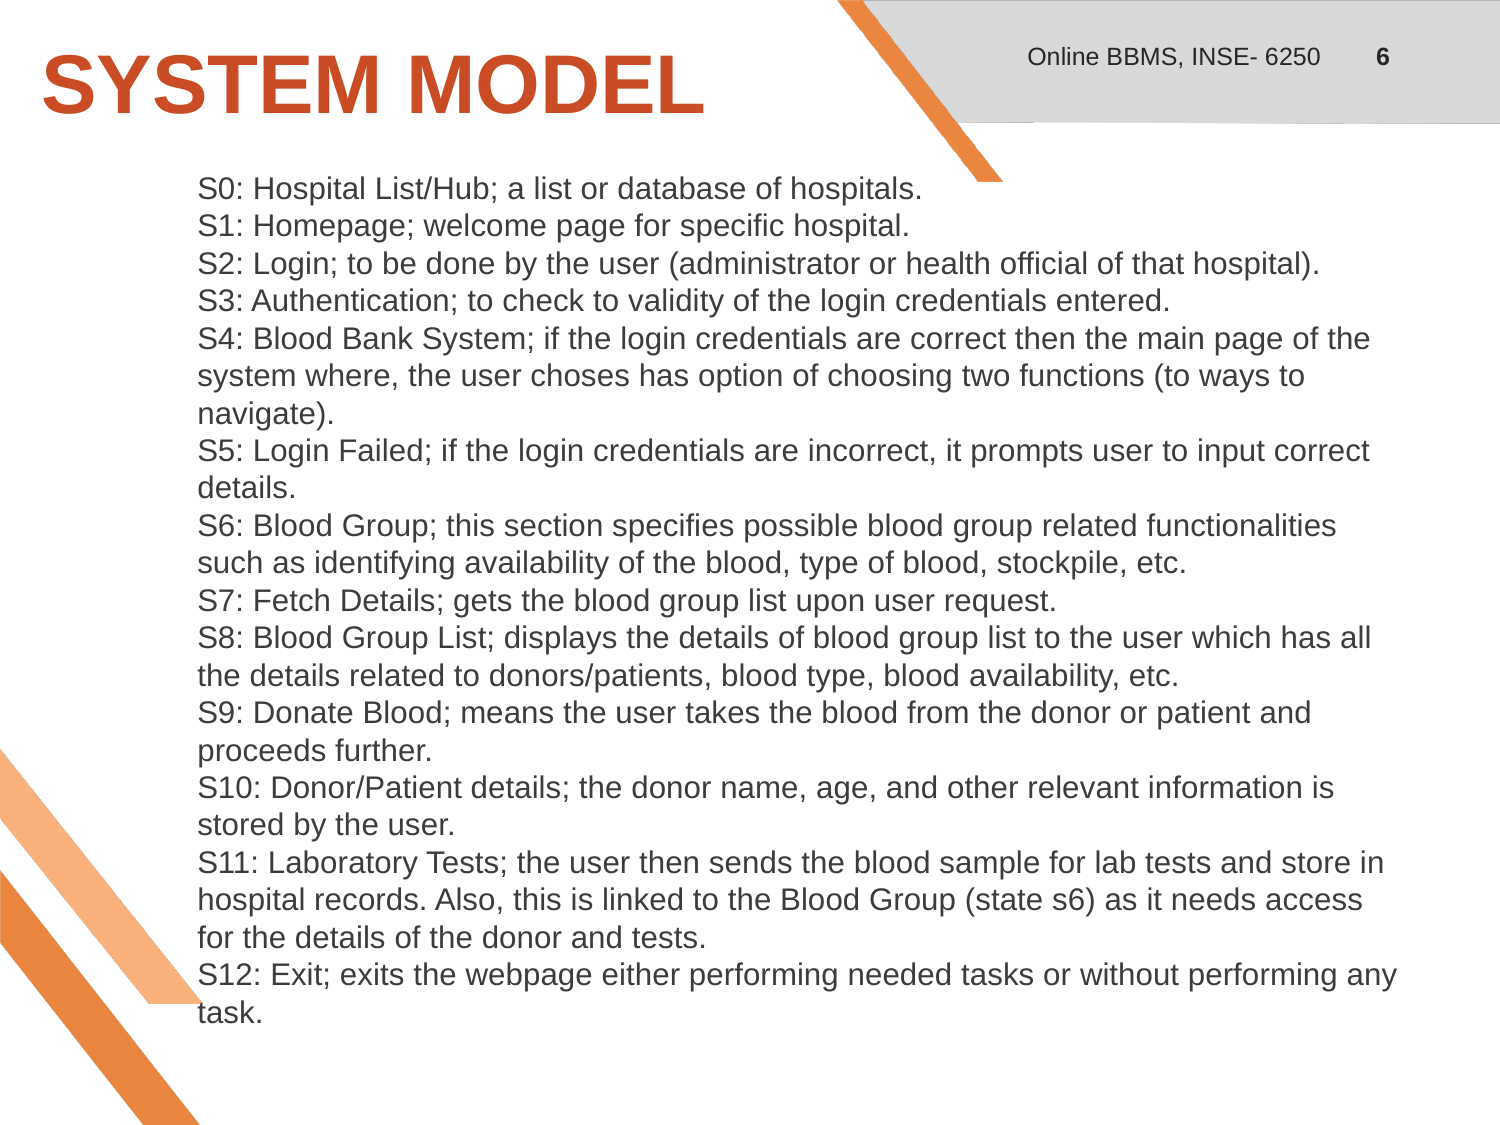

# SYSTEM MODEL
Online BBMS, INSE- 6250
6
S0: Hospital List/Hub; a list or database of hospitals.
S1: Homepage; welcome page for specific hospital.
S2: Login; to be done by the user (administrator or health official of that hospital).
S3: Authentication; to check to validity of the login credentials entered.
S4: Blood Bank System; if the login credentials are correct then the main page of the system where, the user choses has option of choosing two functions (to ways to navigate).
S5: Login Failed; if the login credentials are incorrect, it prompts user to input correct details.
S6: Blood Group; this section specifies possible blood group related functionalities such as identifying availability of the blood, type of blood, stockpile, etc.
S7: Fetch Details; gets the blood group list upon user request.
S8: Blood Group List; displays the details of blood group list to the user which has all the details related to donors/patients, blood type, blood availability, etc.
S9: Donate Blood; means the user takes the blood from the donor or patient and proceeds further.
S10: Donor/Patient details; the donor name, age, and other relevant information is stored by the user.
S11: Laboratory Tests; the user then sends the blood sample for lab tests and store in hospital records. Also, this is linked to the Blood Group (state s6) as it needs access for the details of the donor and tests.
S12: Exit; exits the webpage either performing needed tasks or without performing any task.